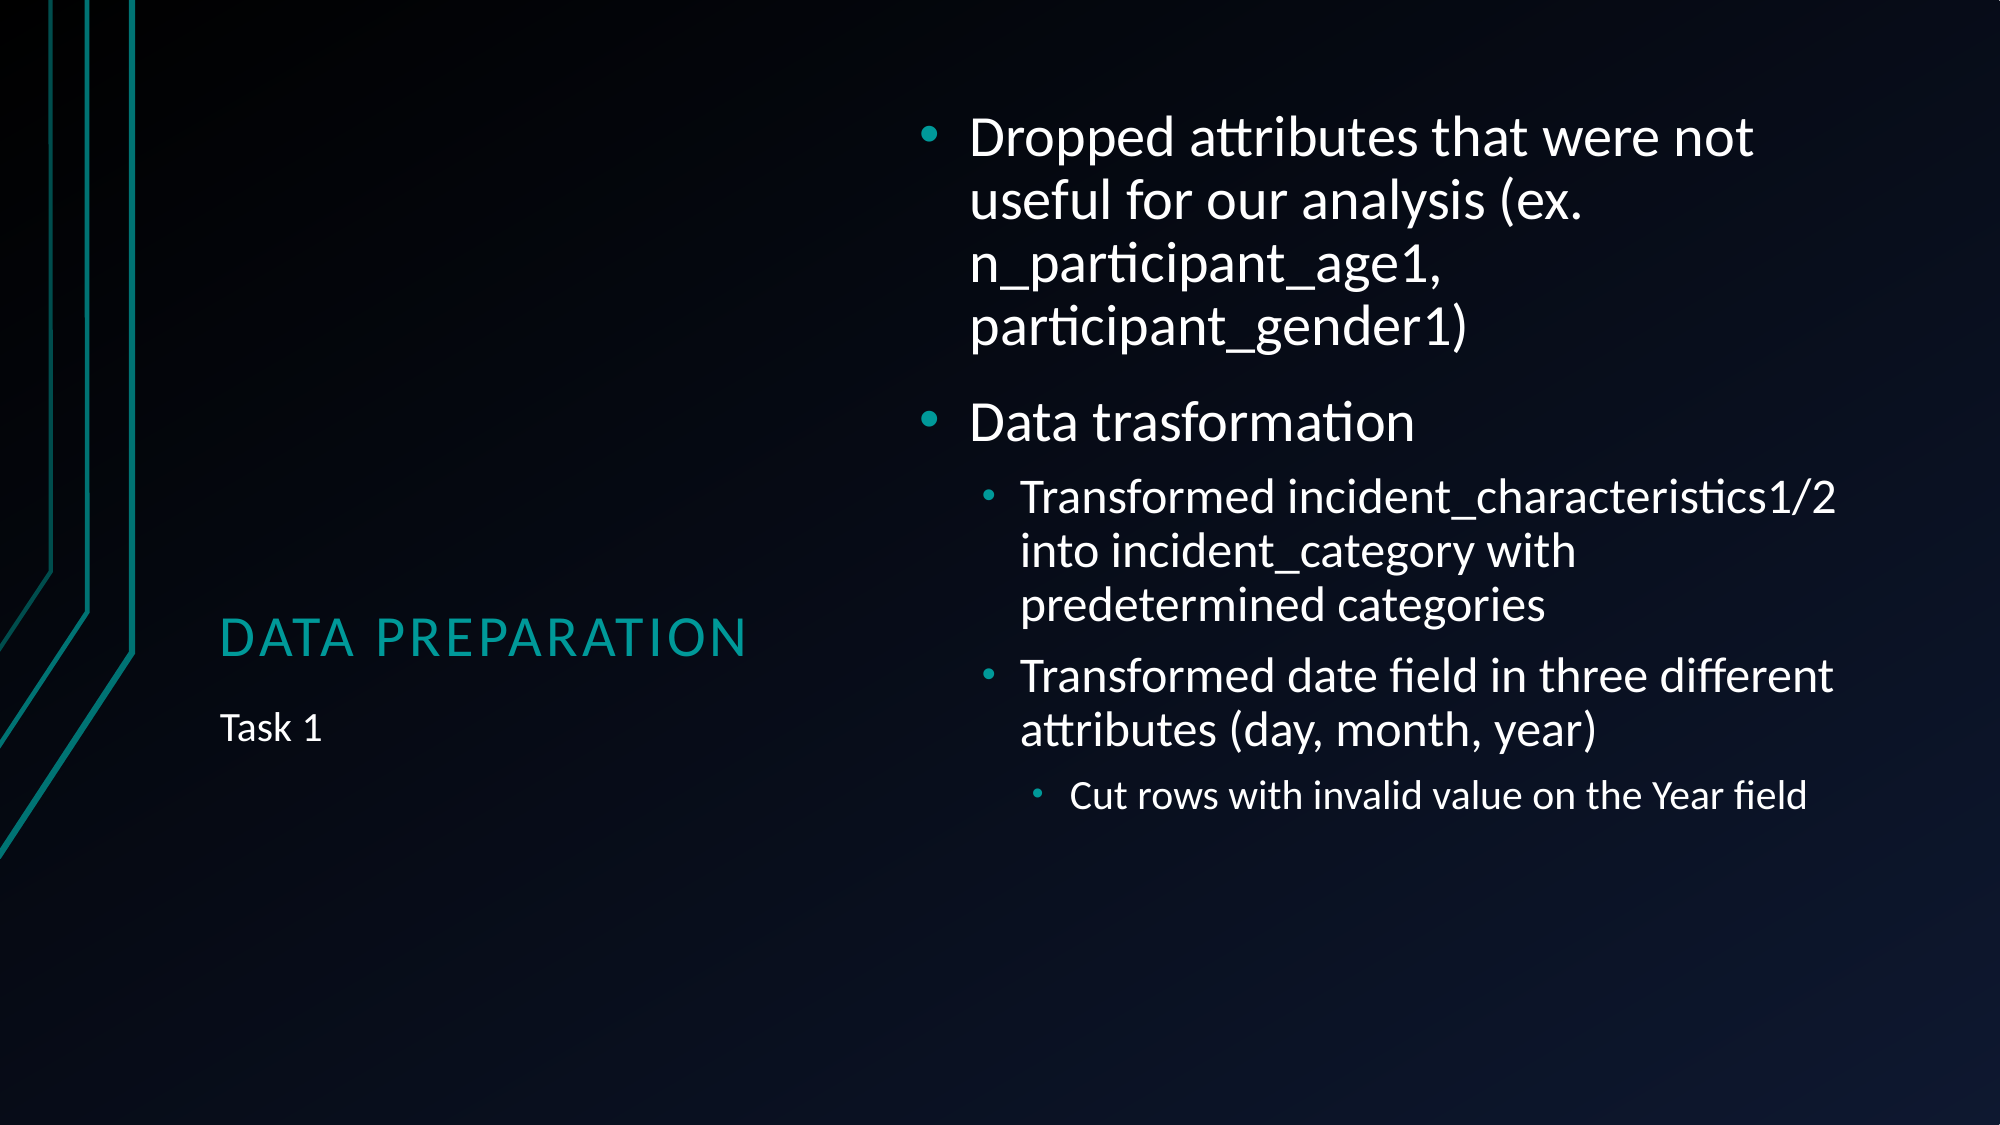

Dropped attributes that were not useful for our analysis (ex. n_participant_age1, participant_gender1)
Data trasformation
Transformed incident_characteristics1/2 into incident_category with predetermined categories
Transformed date field in three different attributes (day, month, year)
Cut rows with invalid value on the Year field

# Data preparation
Task 1